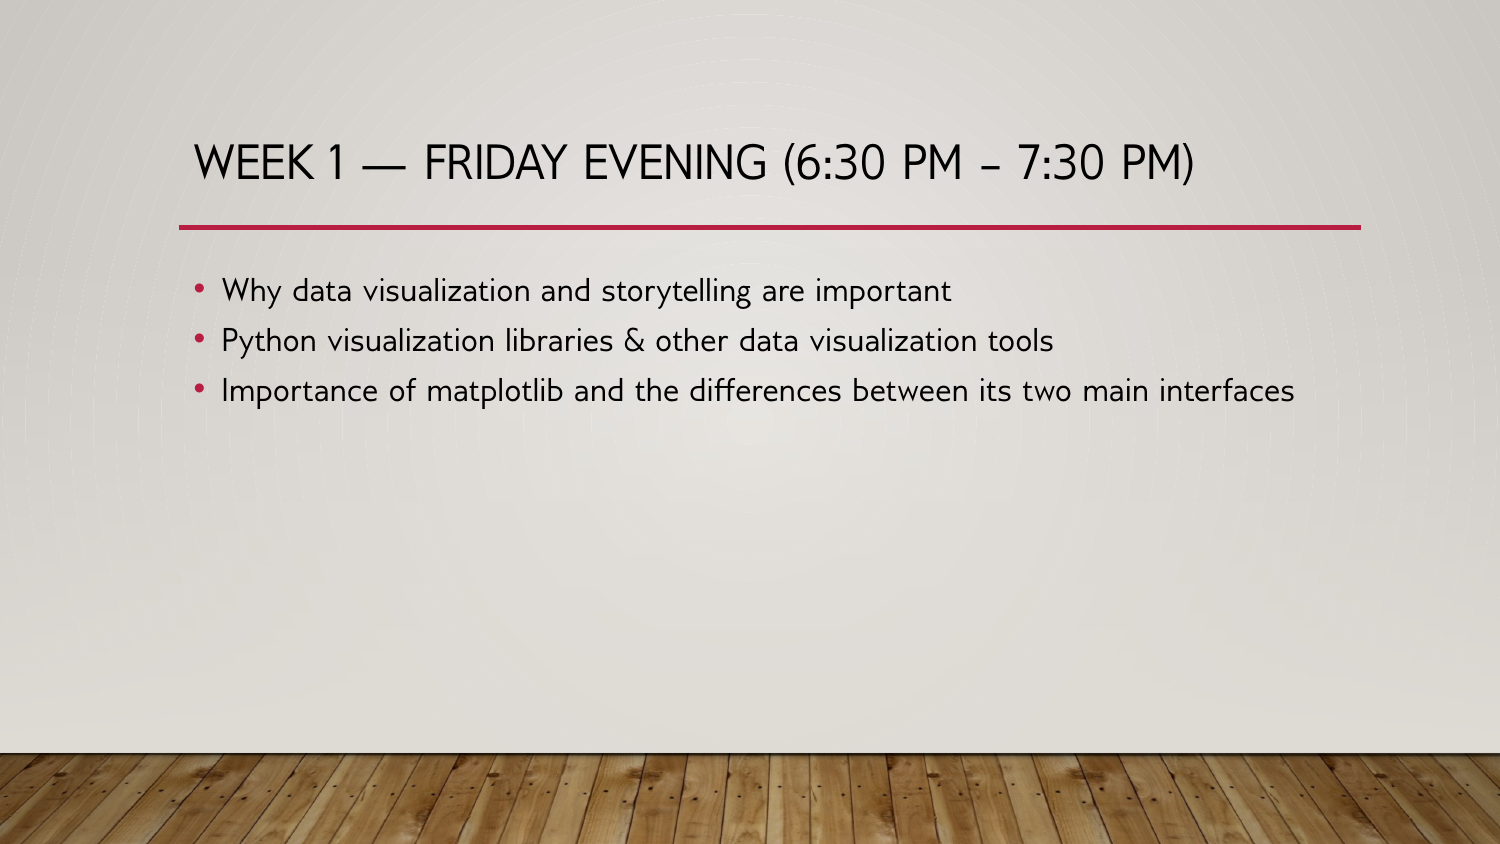

# Week 1 — Friday Evening (6:30 pm – 7:30 pm)
Why data visualization and storytelling are important
Python visualization libraries & other data visualization tools
Importance of matplotlib and the differences between its two main interfaces